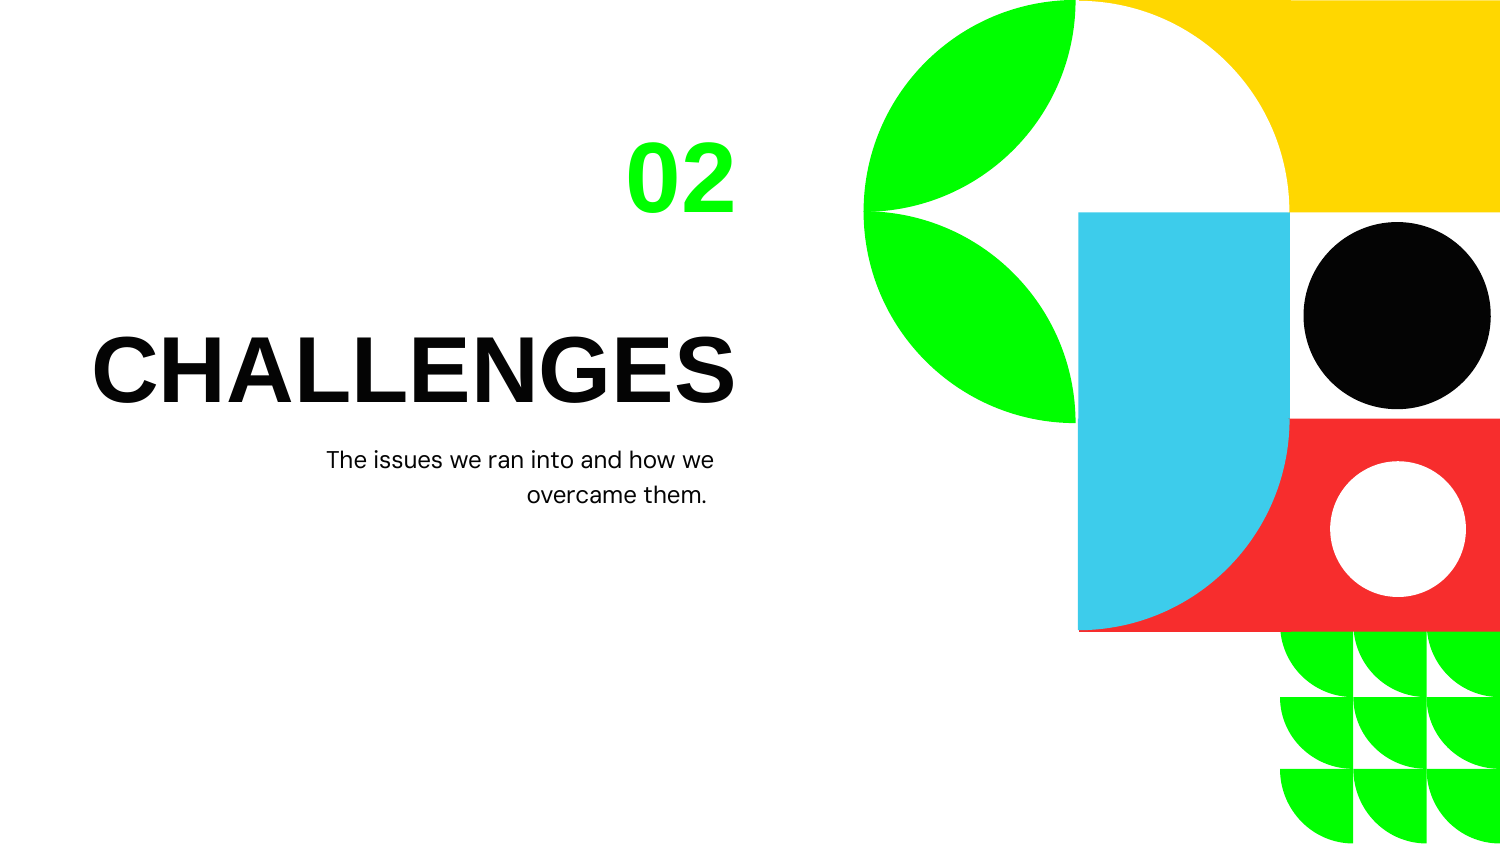

02
# CHALLENGES
The issues we ran into and how we overcame them.